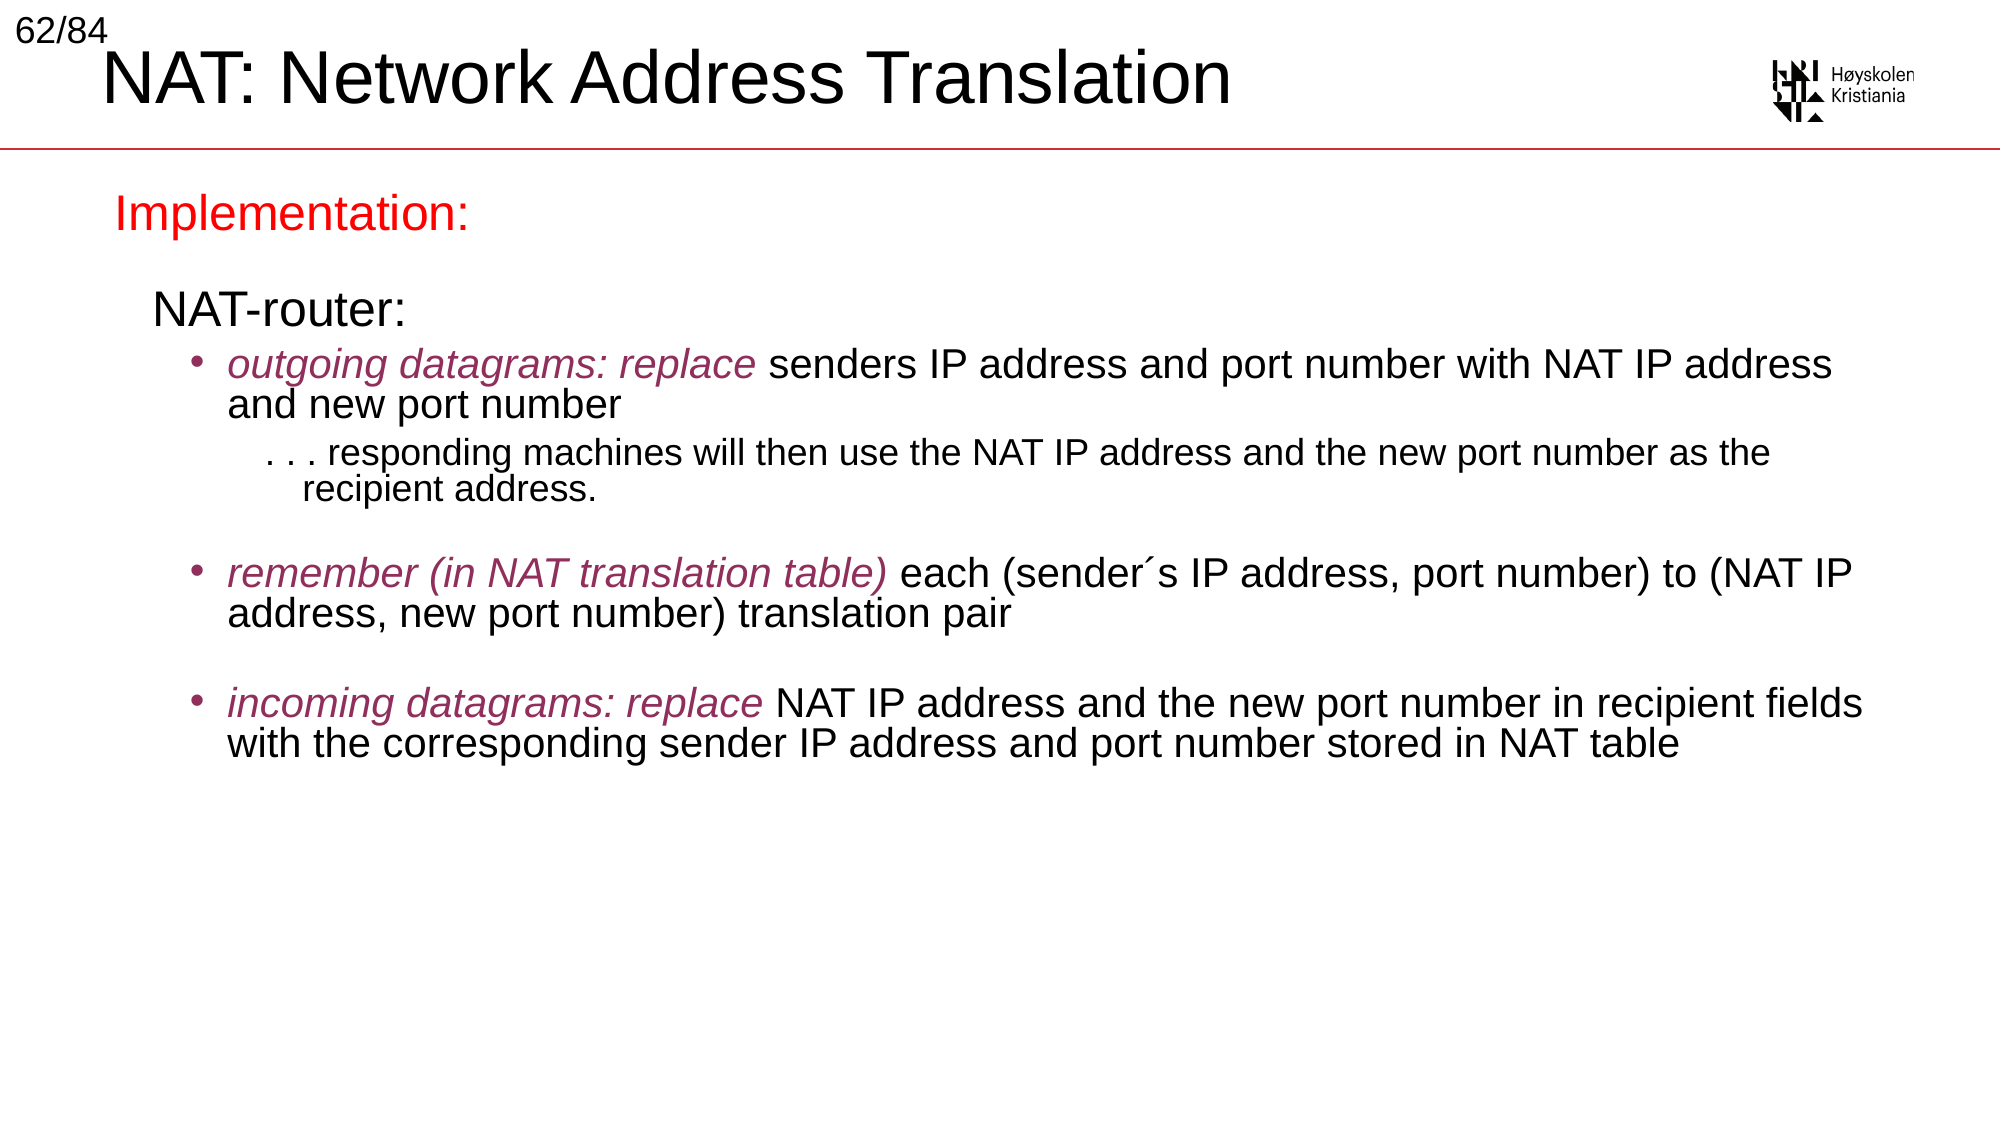

62/84
# NAT: Network Address Translation
Implementation:
NAT-router:
outgoing datagrams: replace senders IP address and port number with NAT IP address and new port number
. . . responding machines will then use the NAT IP address and the new port number as the recipient address.
remember (in NAT translation table) each (sender´s IP address, port number) to (NAT IP address, new port number) translation pair
incoming datagrams: replace NAT IP address and the new port number in recipient fields with the corresponding sender IP address and port number stored in NAT table